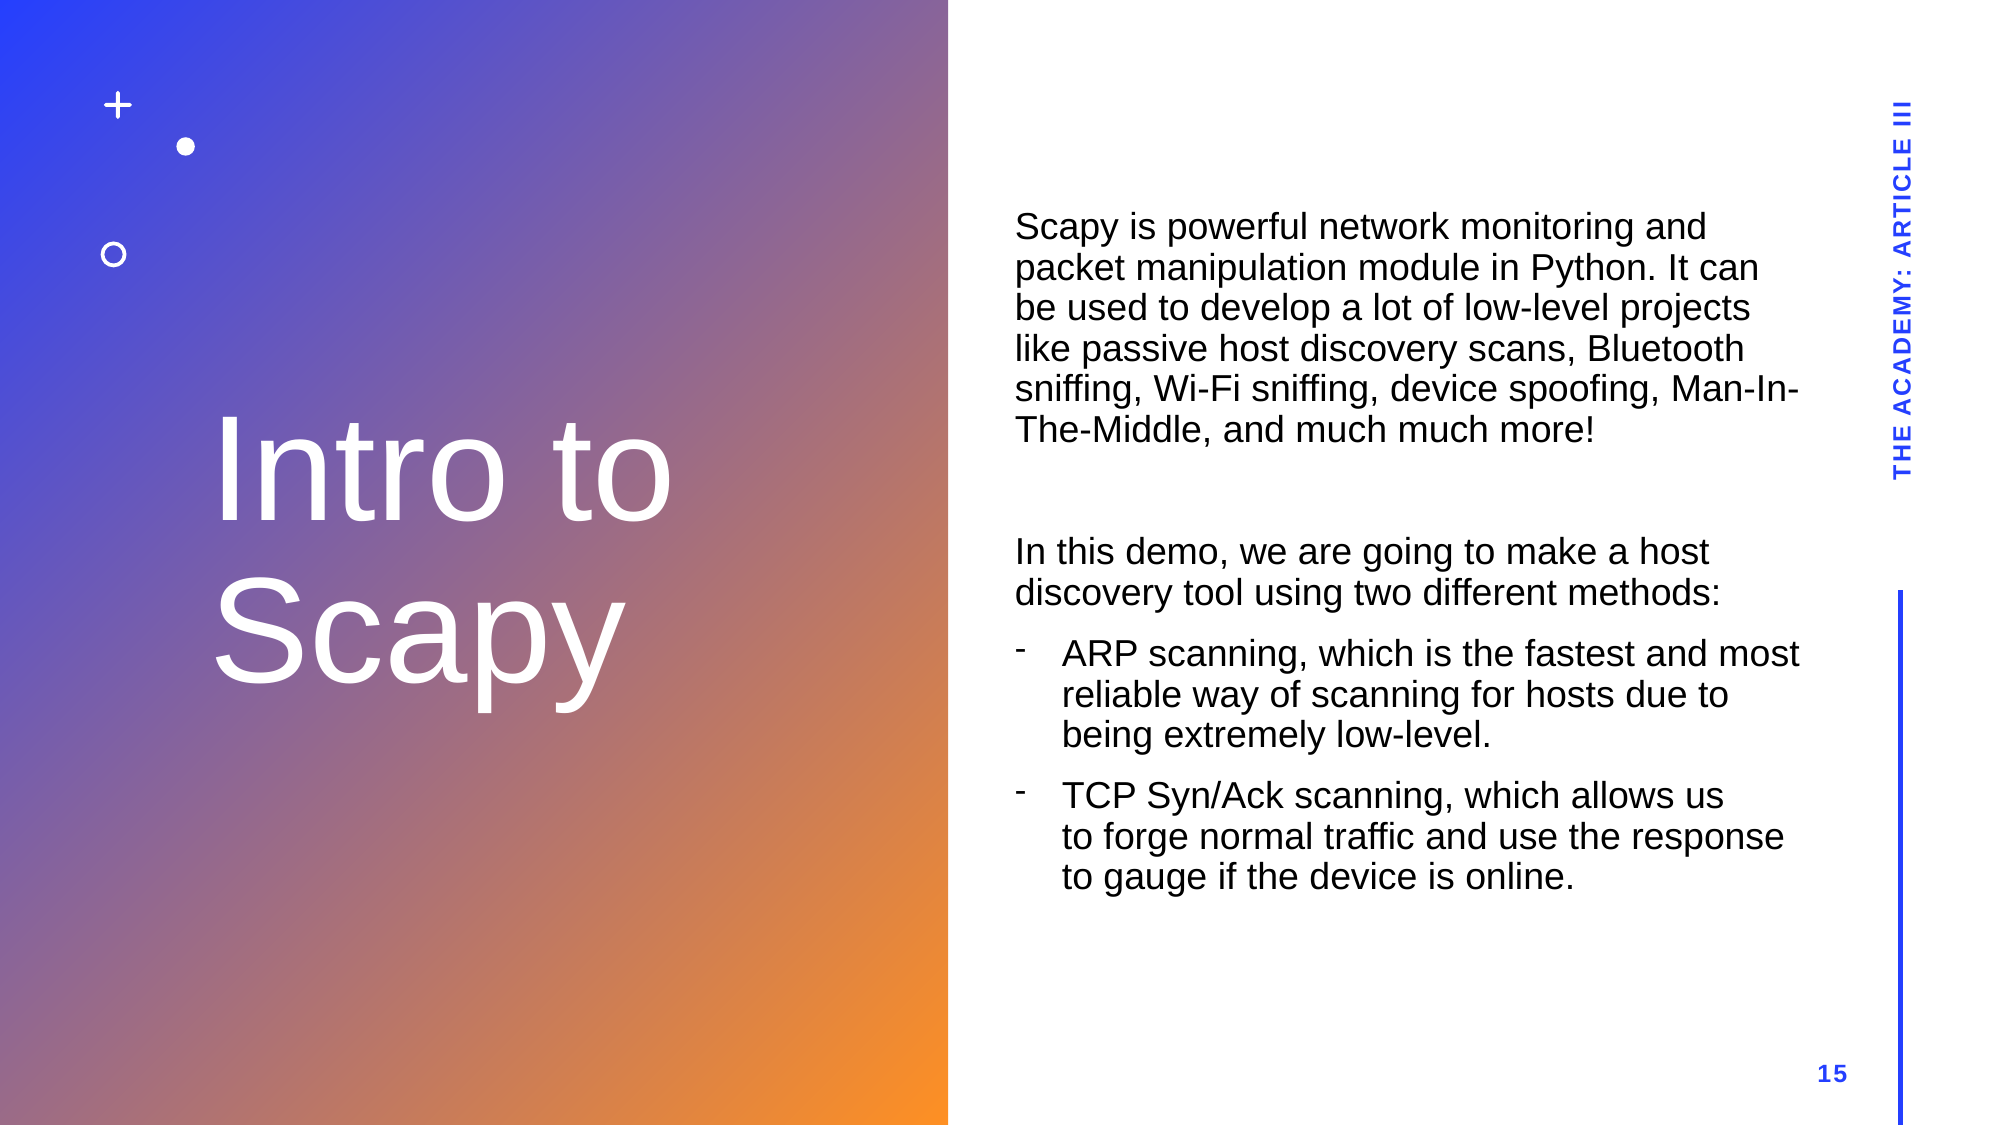

# Intro to Scapy
Scapy is powerful network monitoring and packet manipulation module in Python. It can be used to develop a lot of low-level projects like passive host discovery scans, Bluetooth sniffing, Wi-Fi sniffing, device spoofing, Man-In-The-Middle, and much much more!

In this demo, we are going to make a host discovery tool using two different methods:
ARP scanning, which is the fastest and most reliable way of scanning for hosts due to being extremely low-level.
TCP Syn/Ack scanning, which allows us to forge normal traffic and use the response to gauge if the device is online.

The Academy: Article III
15